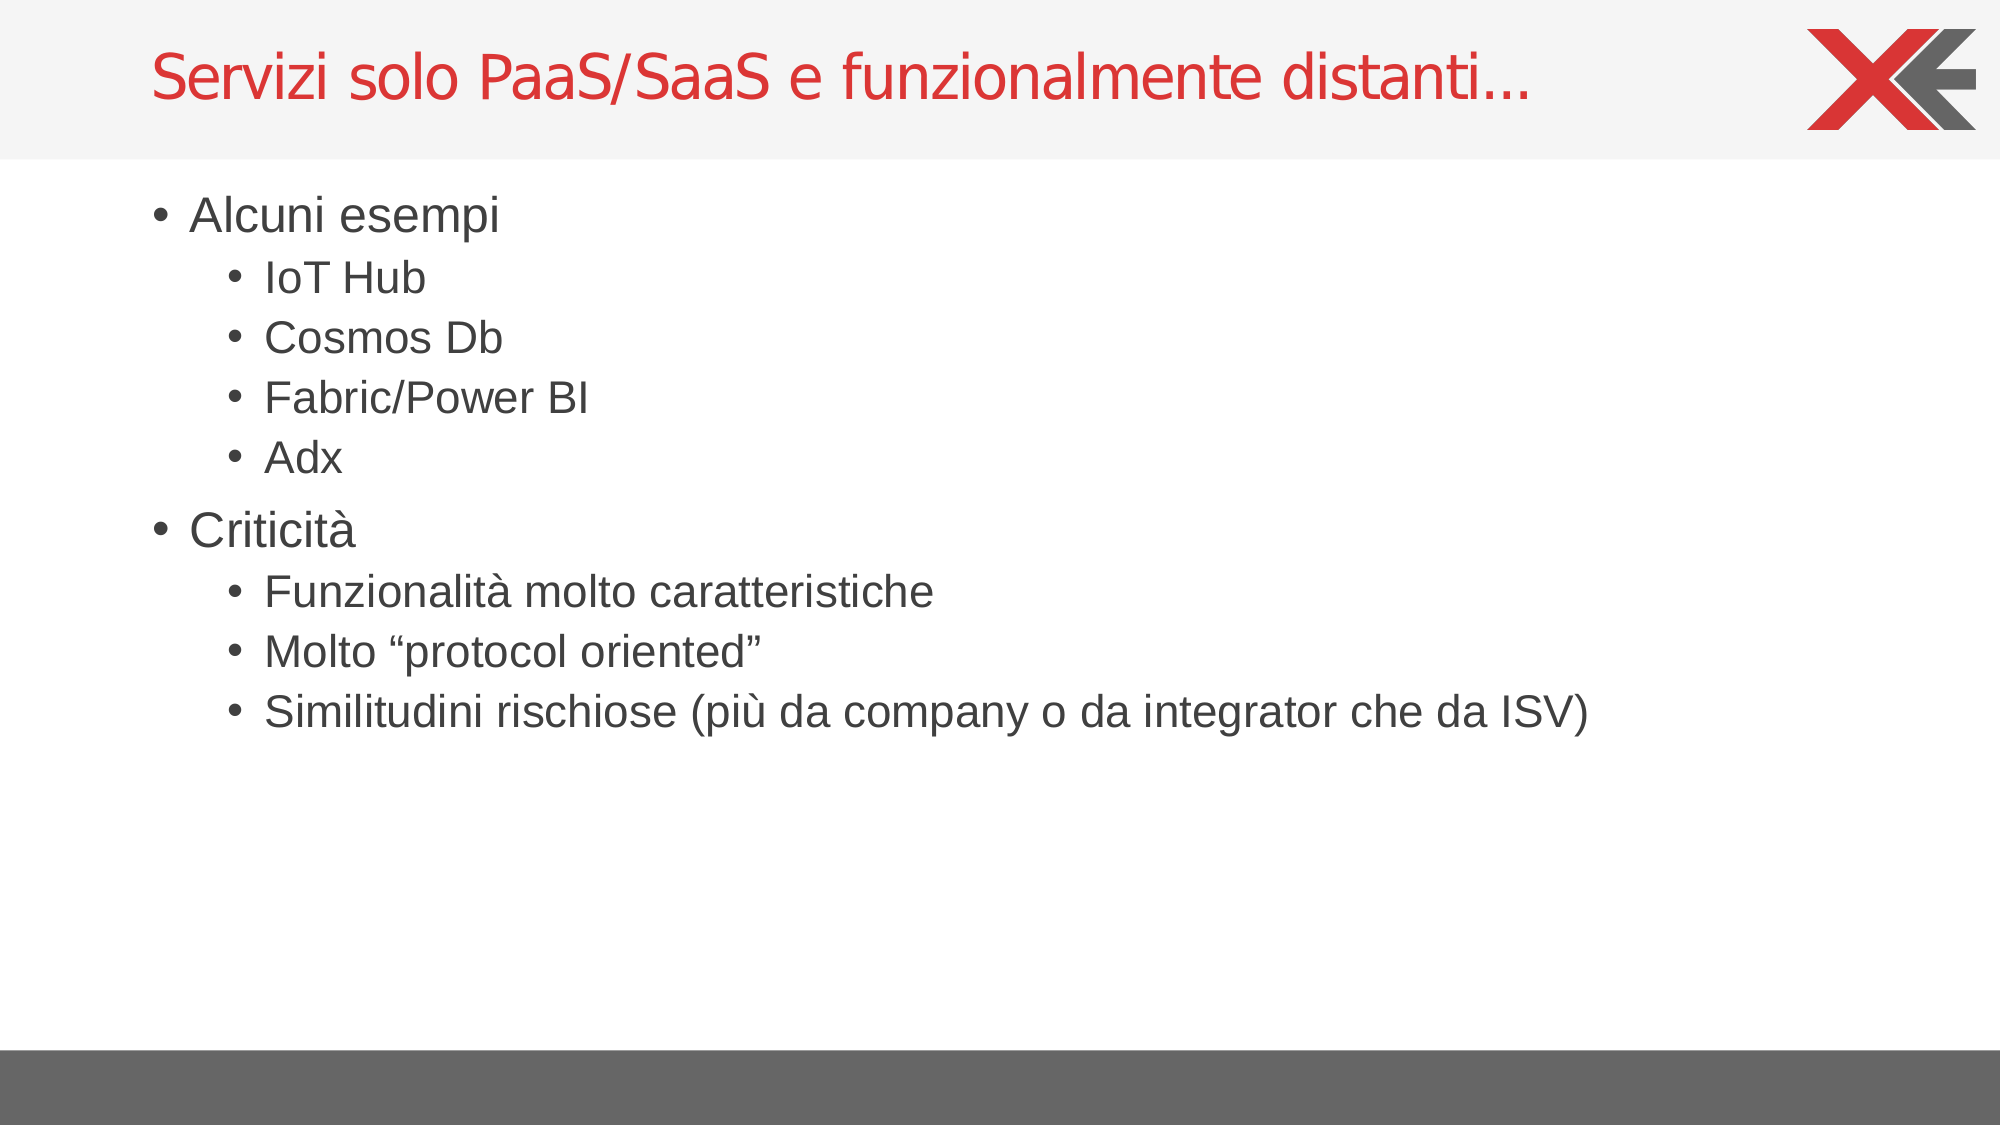

# Servizi solo PaaS/SaaS e funzionalmente distanti…
Alcuni esempi
IoT Hub
Cosmos Db
Fabric/Power BI
Adx
Criticità
Funzionalità molto caratteristiche
Molto “protocol oriented”
Similitudini rischiose (più da company o da integrator che da ISV)